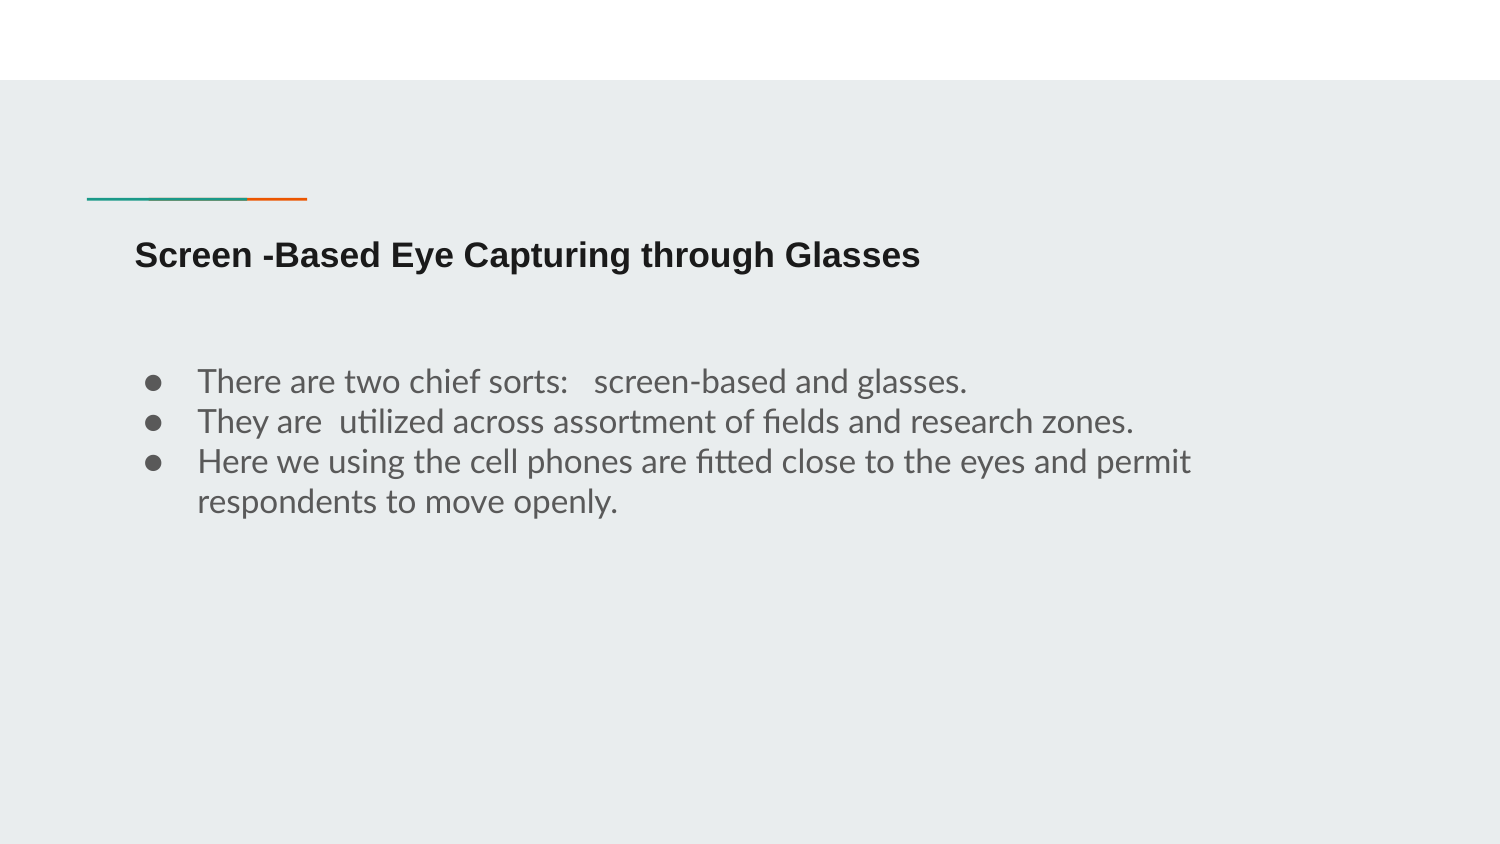

# Screen -Based Eye Capturing through Glasses
There are two chief sorts:   screen-based and glasses.
They are  utilized across assortment of fields and research zones.
Here we using the cell phones are fitted close to the eyes and permit respondents to move openly.